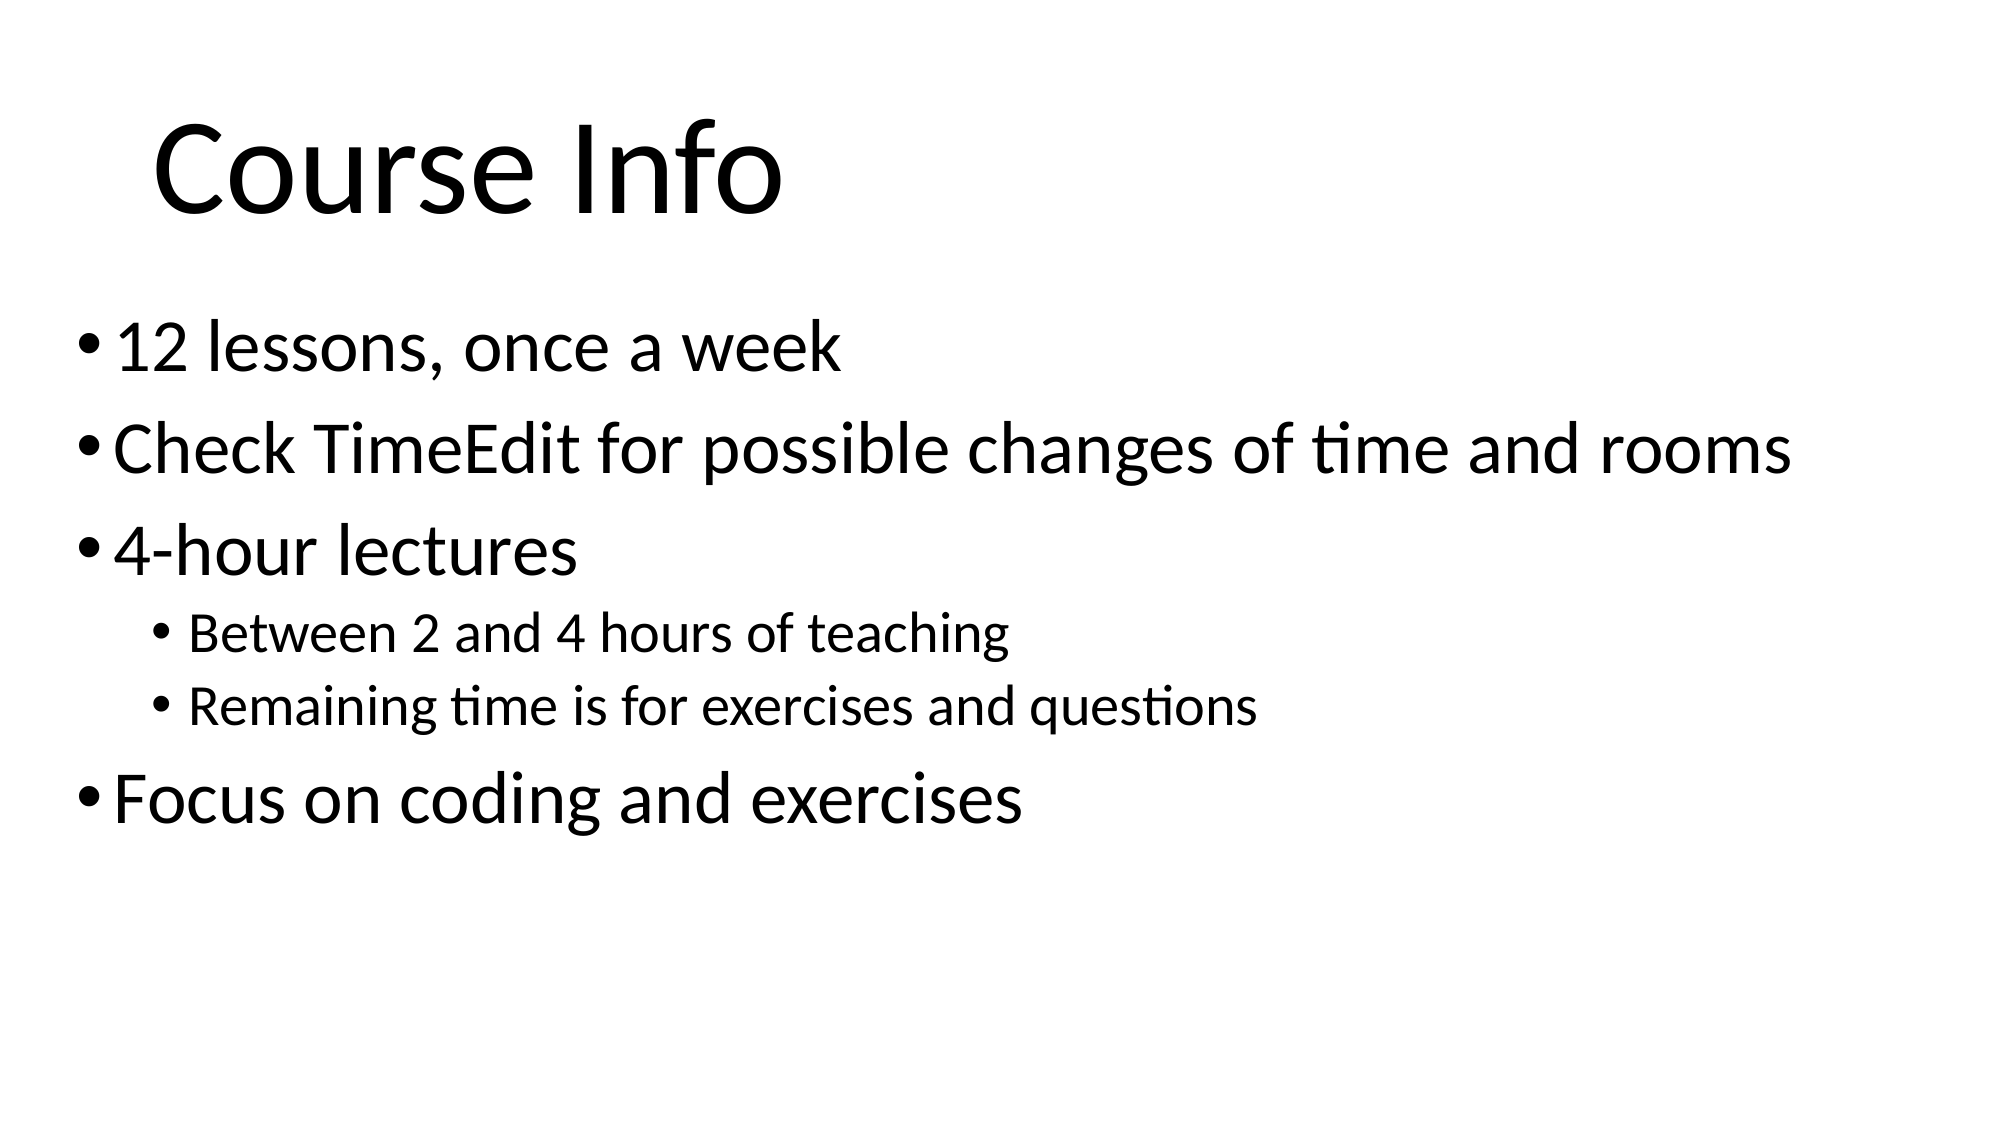

# Course Info
12 lessons, once a week
Check TimeEdit for possible changes of time and rooms
4-hour lectures
Between 2 and 4 hours of teaching
Remaining time is for exercises and questions
Focus on coding and exercises